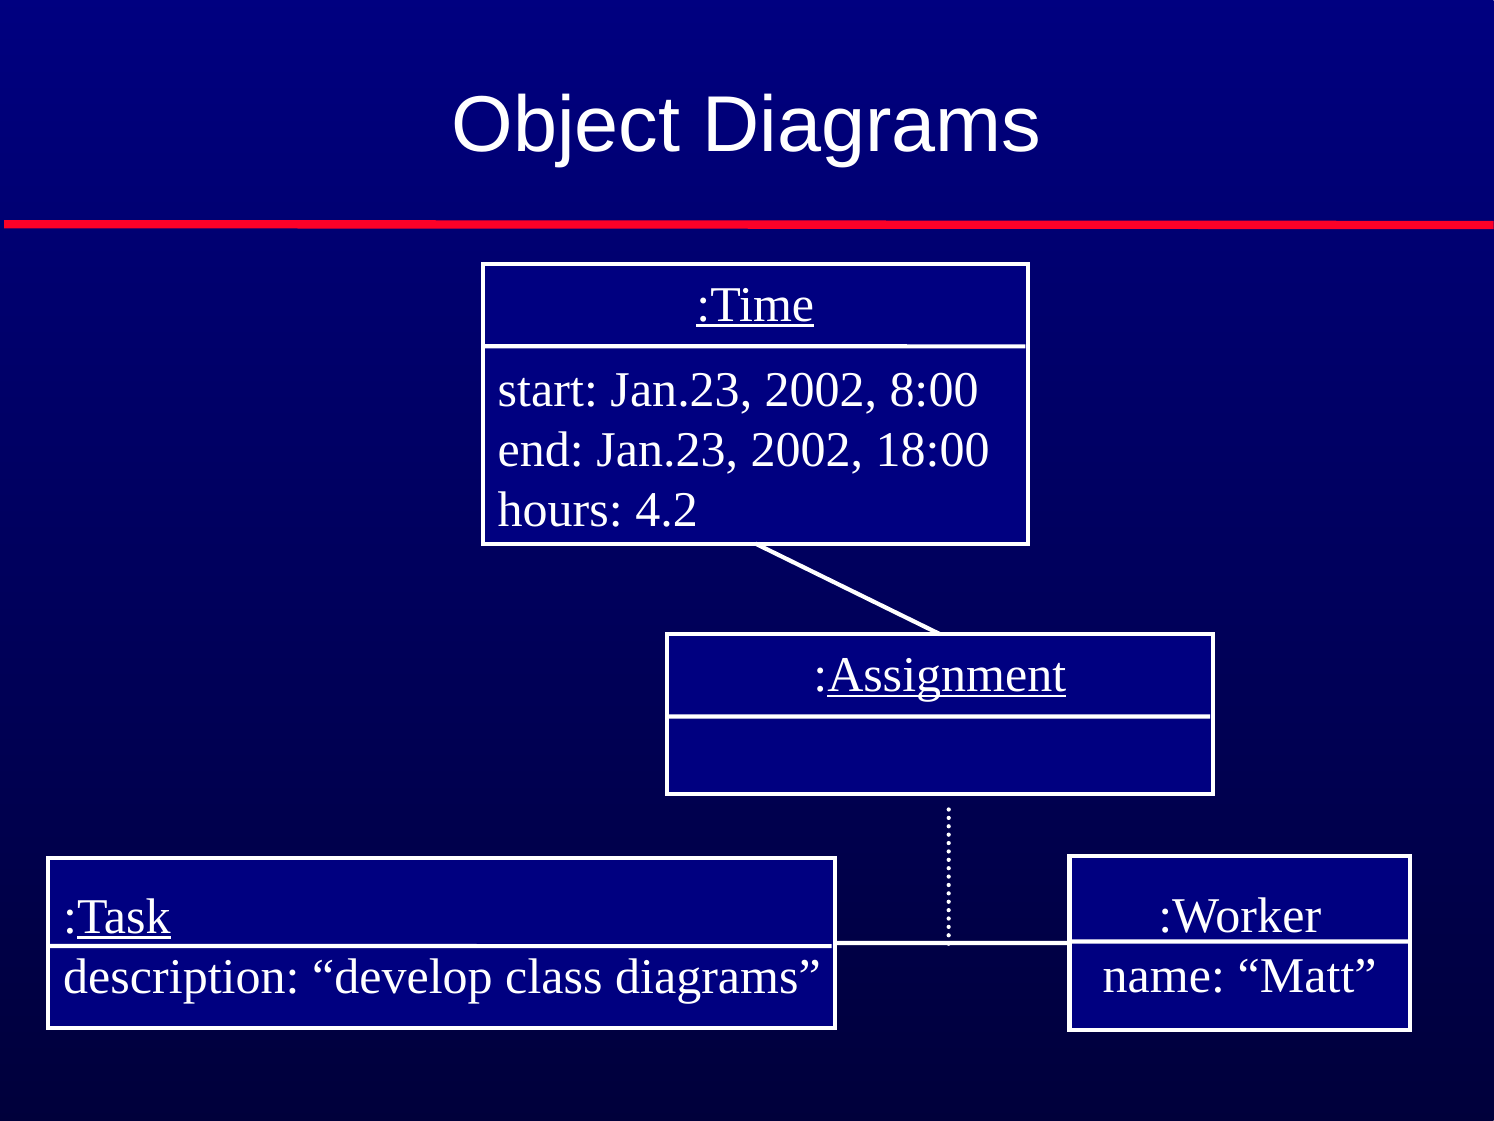

# Object Diagrams
:Time
start: Jan.23, 2002, 8:00
end: Jan.23, 2002, 18:00
hours: 4.2

:Assignment

:Worker
name: “Matt”

:Task
description: “develop class diagrams”